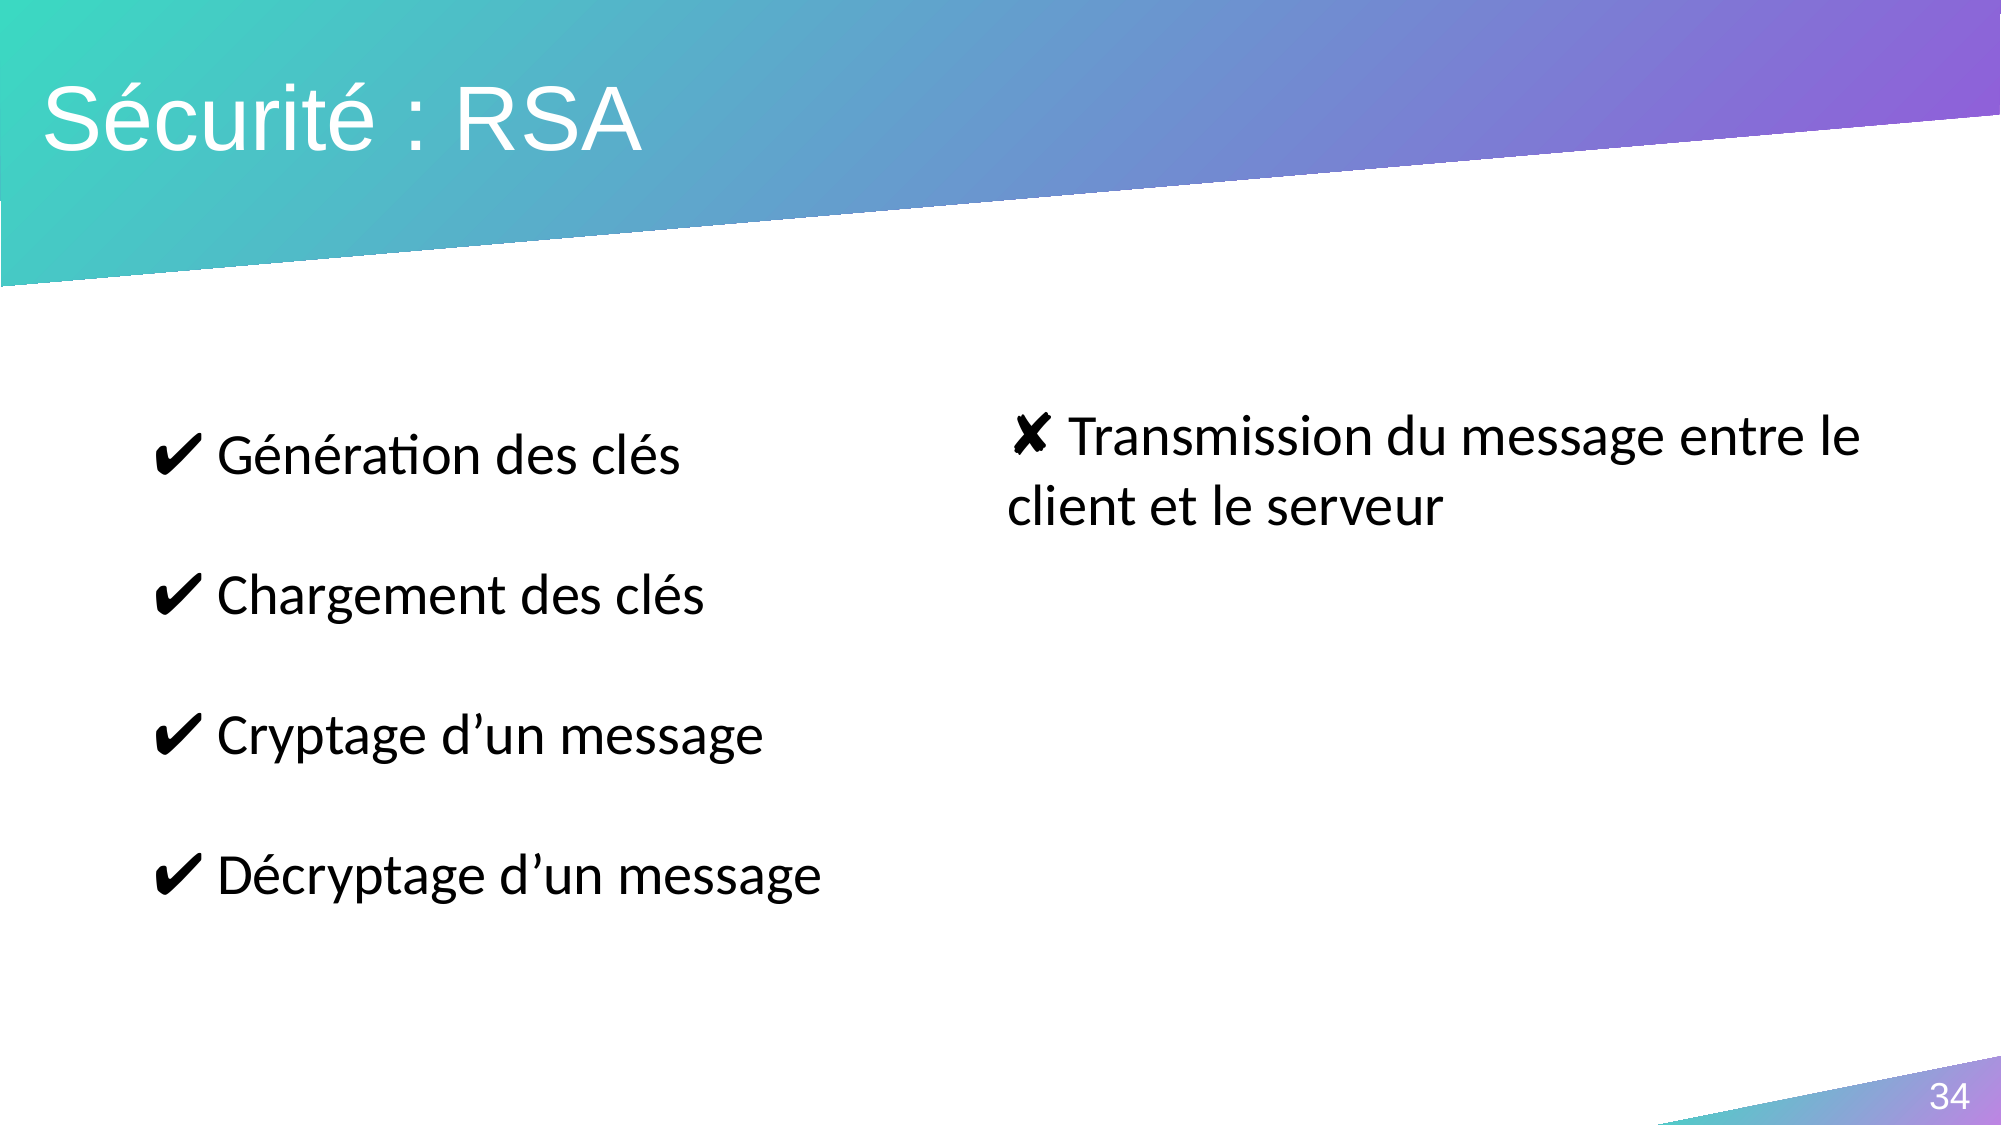

# Sécurité : RSA
✔ Génération des clés
✔ Chargement des clés
✔ Cryptage d’un message
✔ Décryptage d’un message
✘ Transmission du message entre le client et le serveur

34